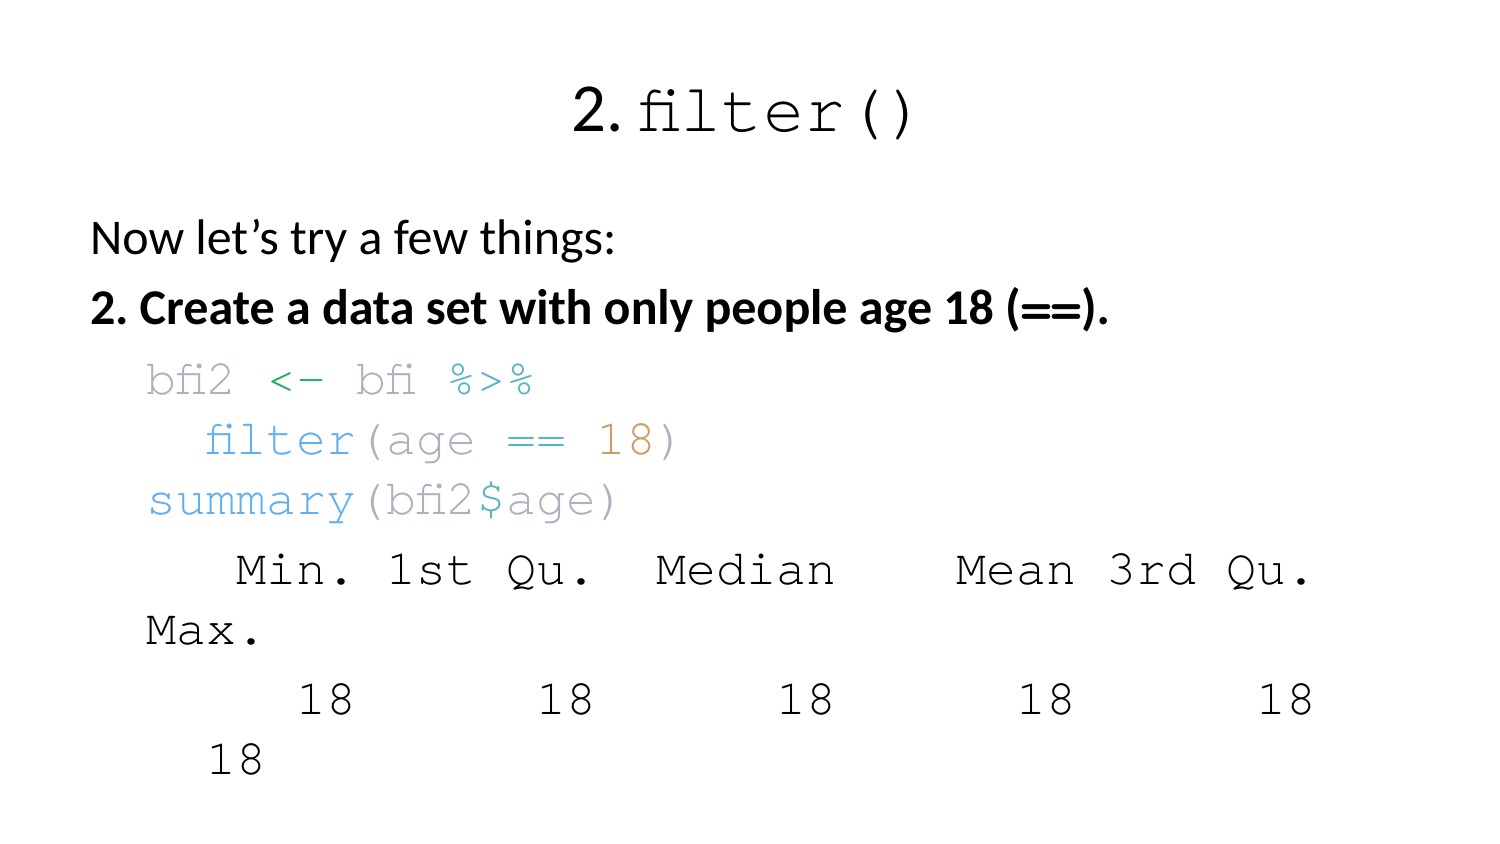

# 2. filter()
Now let’s try a few things:
2. Create a data set with only people age 18 (==).
bfi2 <- bfi %>%
  filter(age == 18)
summary(bfi2$age)
   Min. 1st Qu.  Median    Mean 3rd Qu.    Max.
     18      18      18      18      18      18